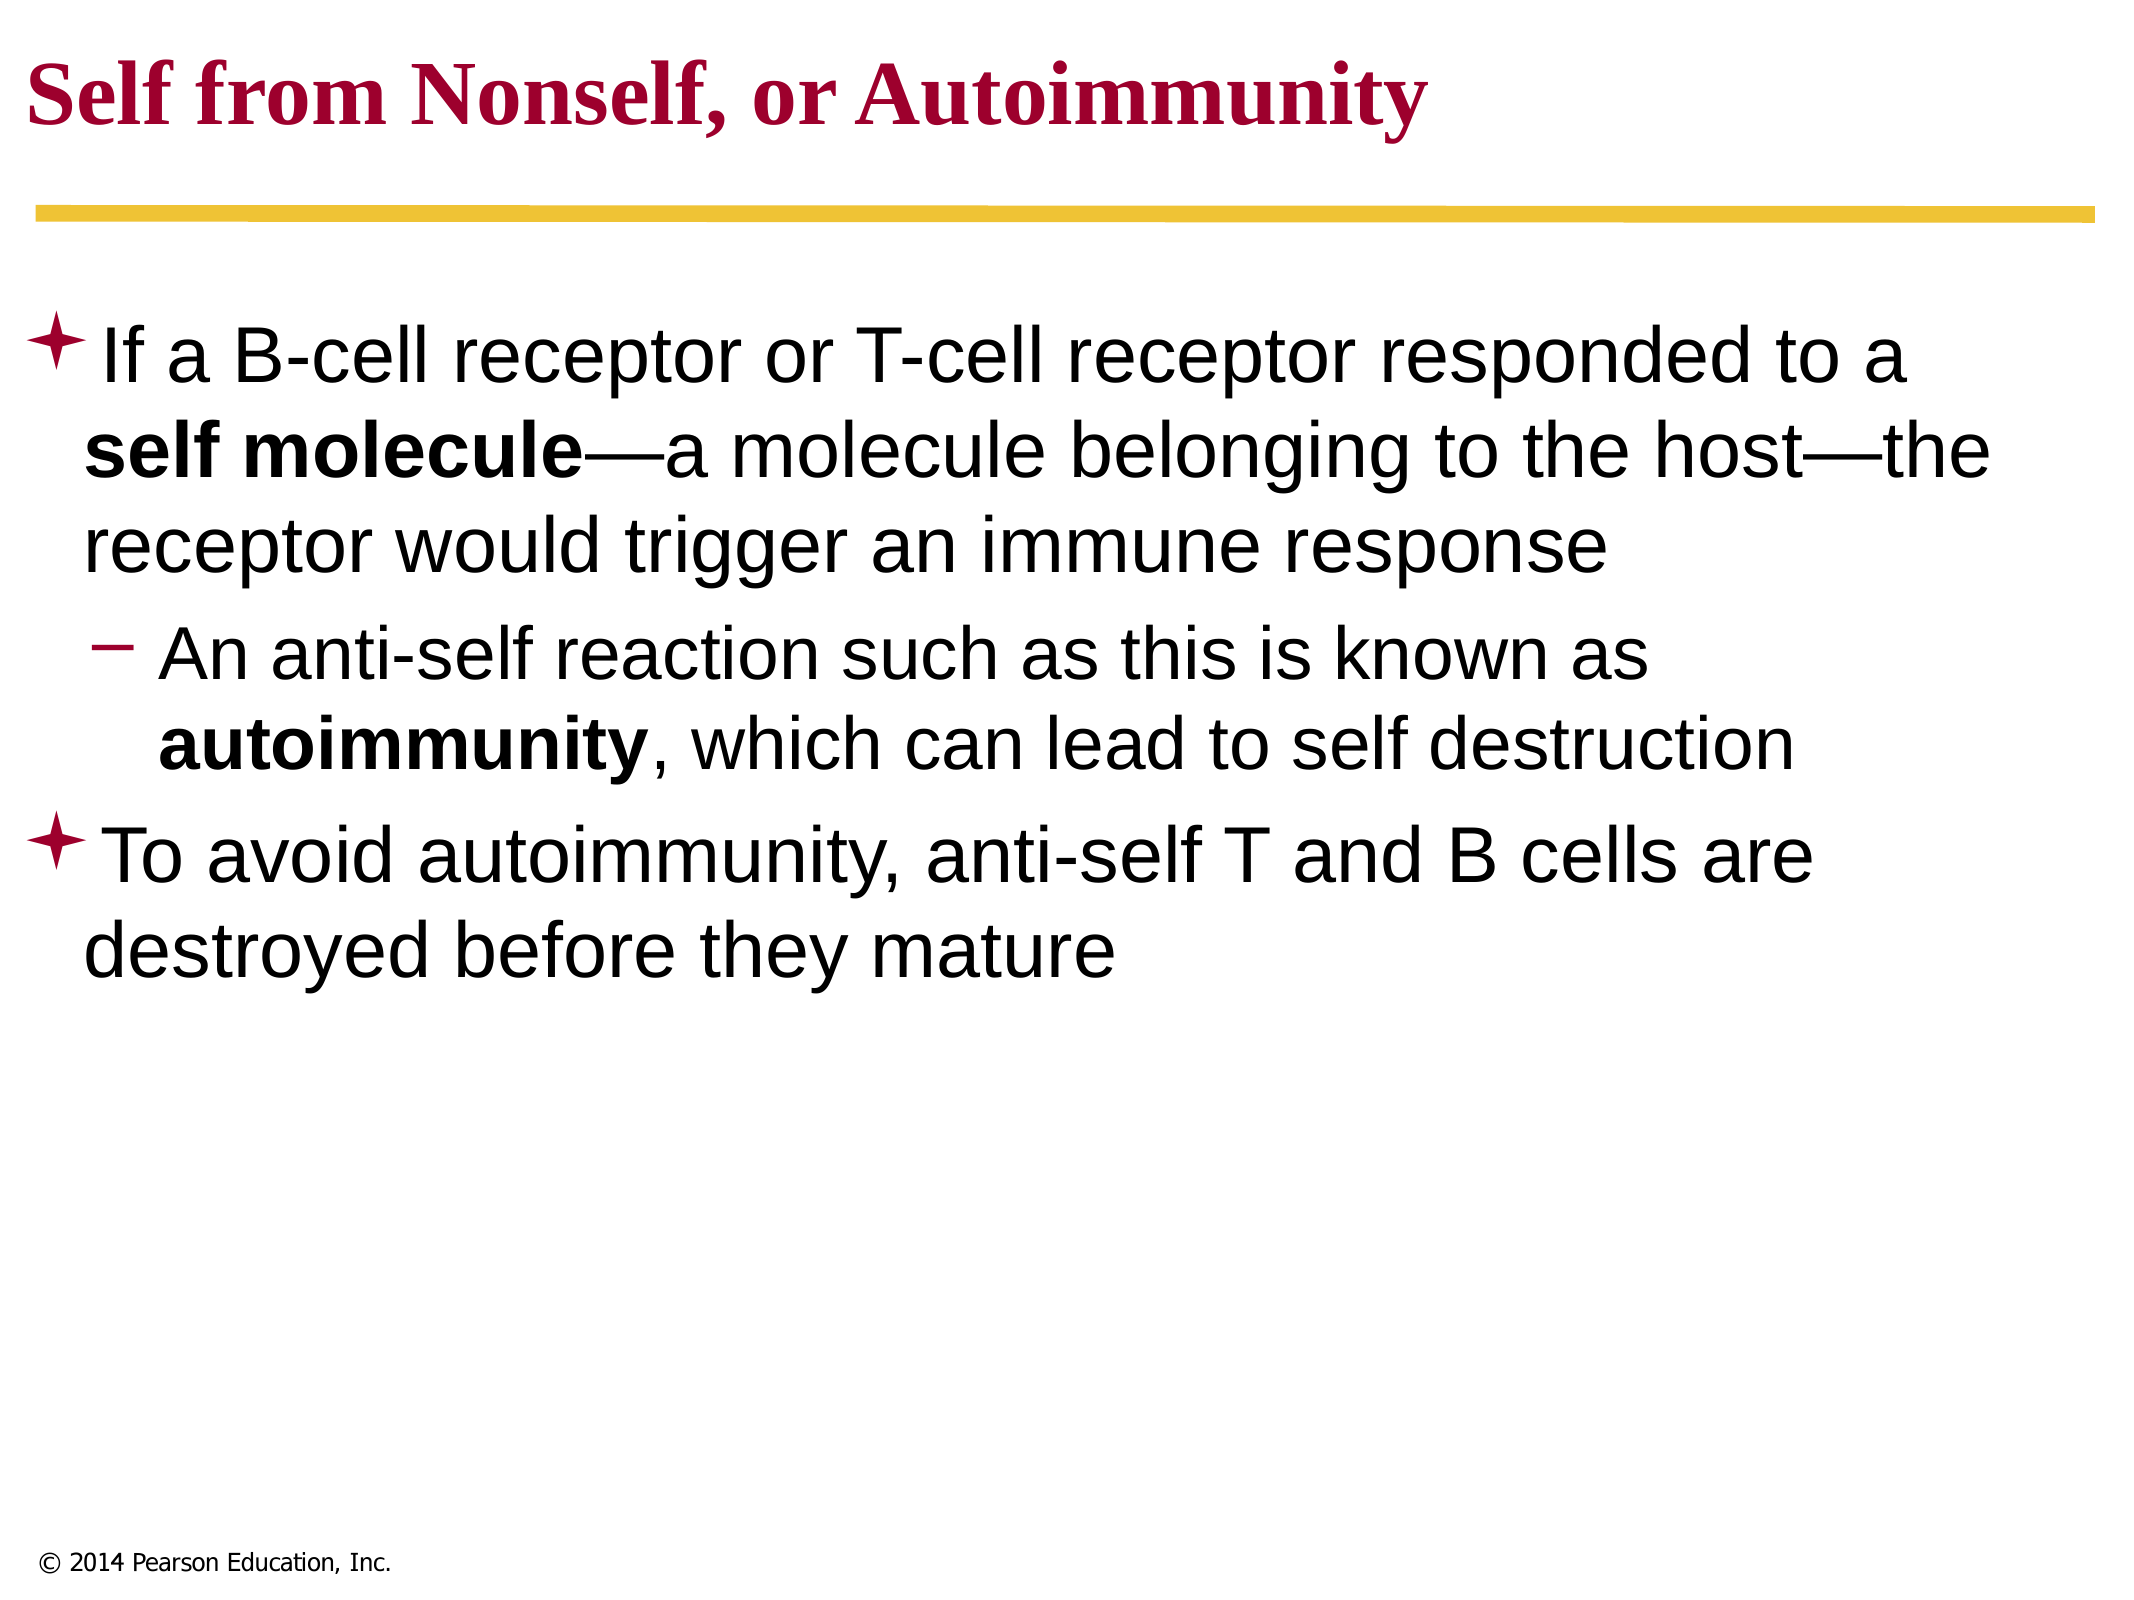

Self from Nonself, or Autoimmunity

If a B-cell receptor or T-cell receptor responded to a self molecule—a molecule belonging to the host—the receptor would trigger an immune response
An anti-self reaction such as this is known as autoimmunity, which can lead to self destruction
To avoid autoimmunity, anti-self T and B cells are destroyed before they mature